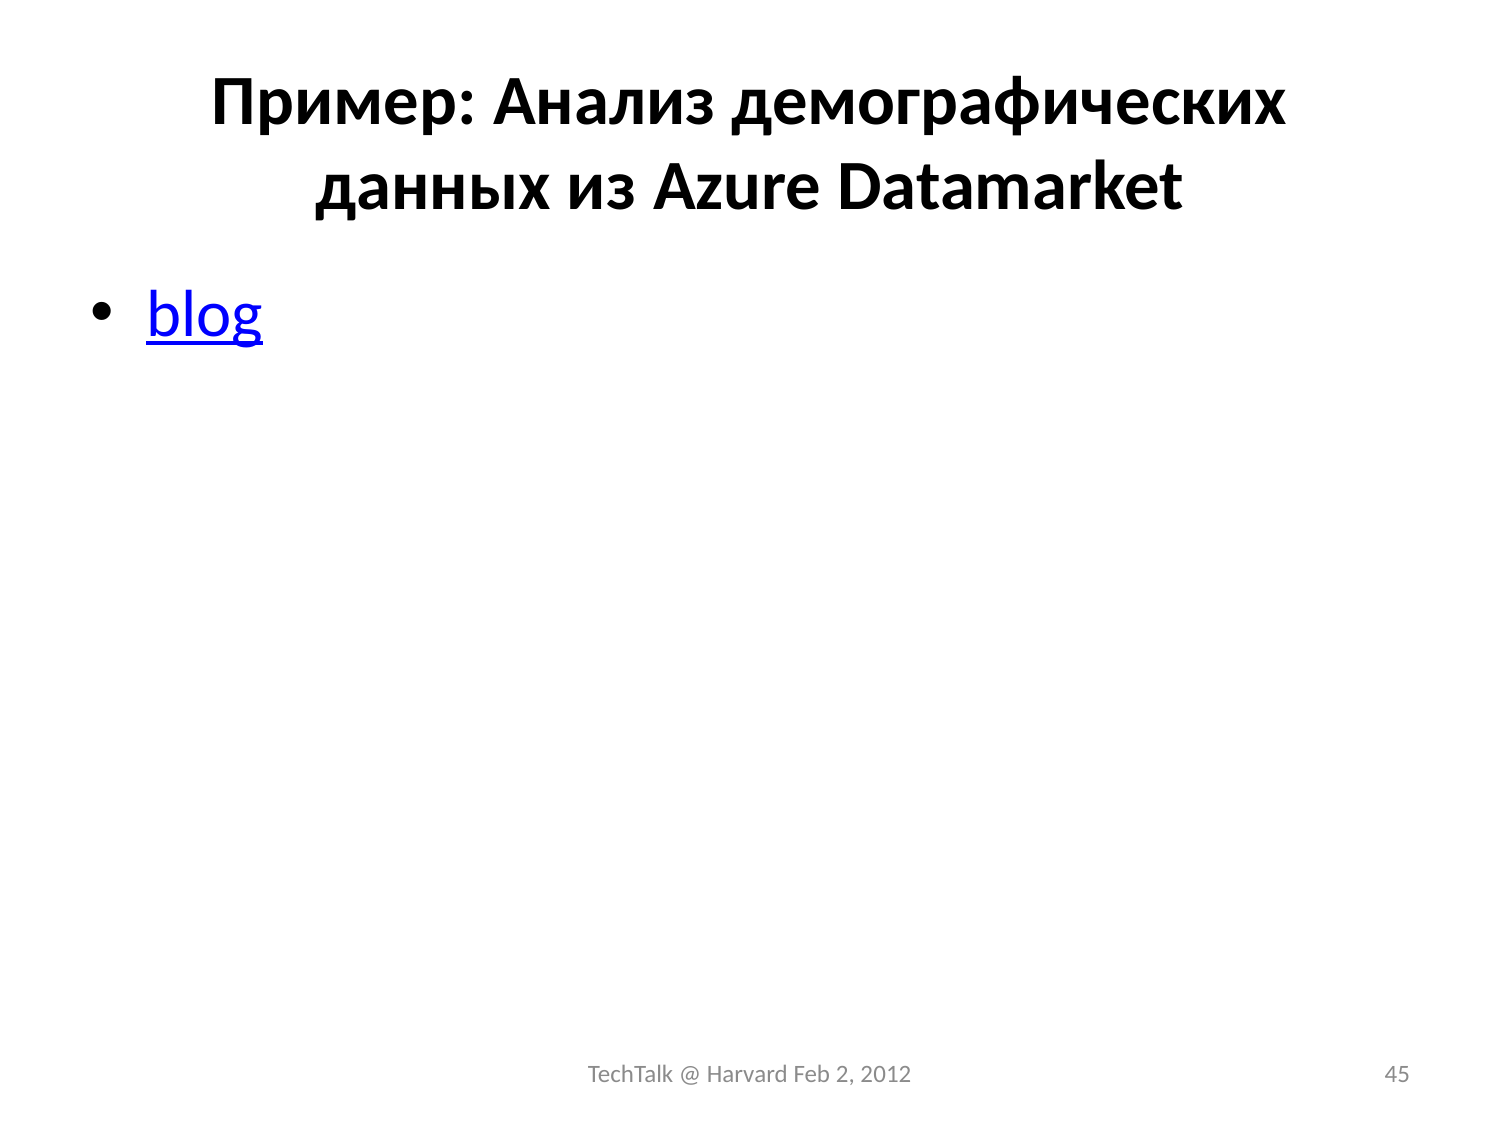

# Пример: Анализ демографических данных из Azure Datamarket
blog

TechTalk @ Harvard Feb 2, 2012
45